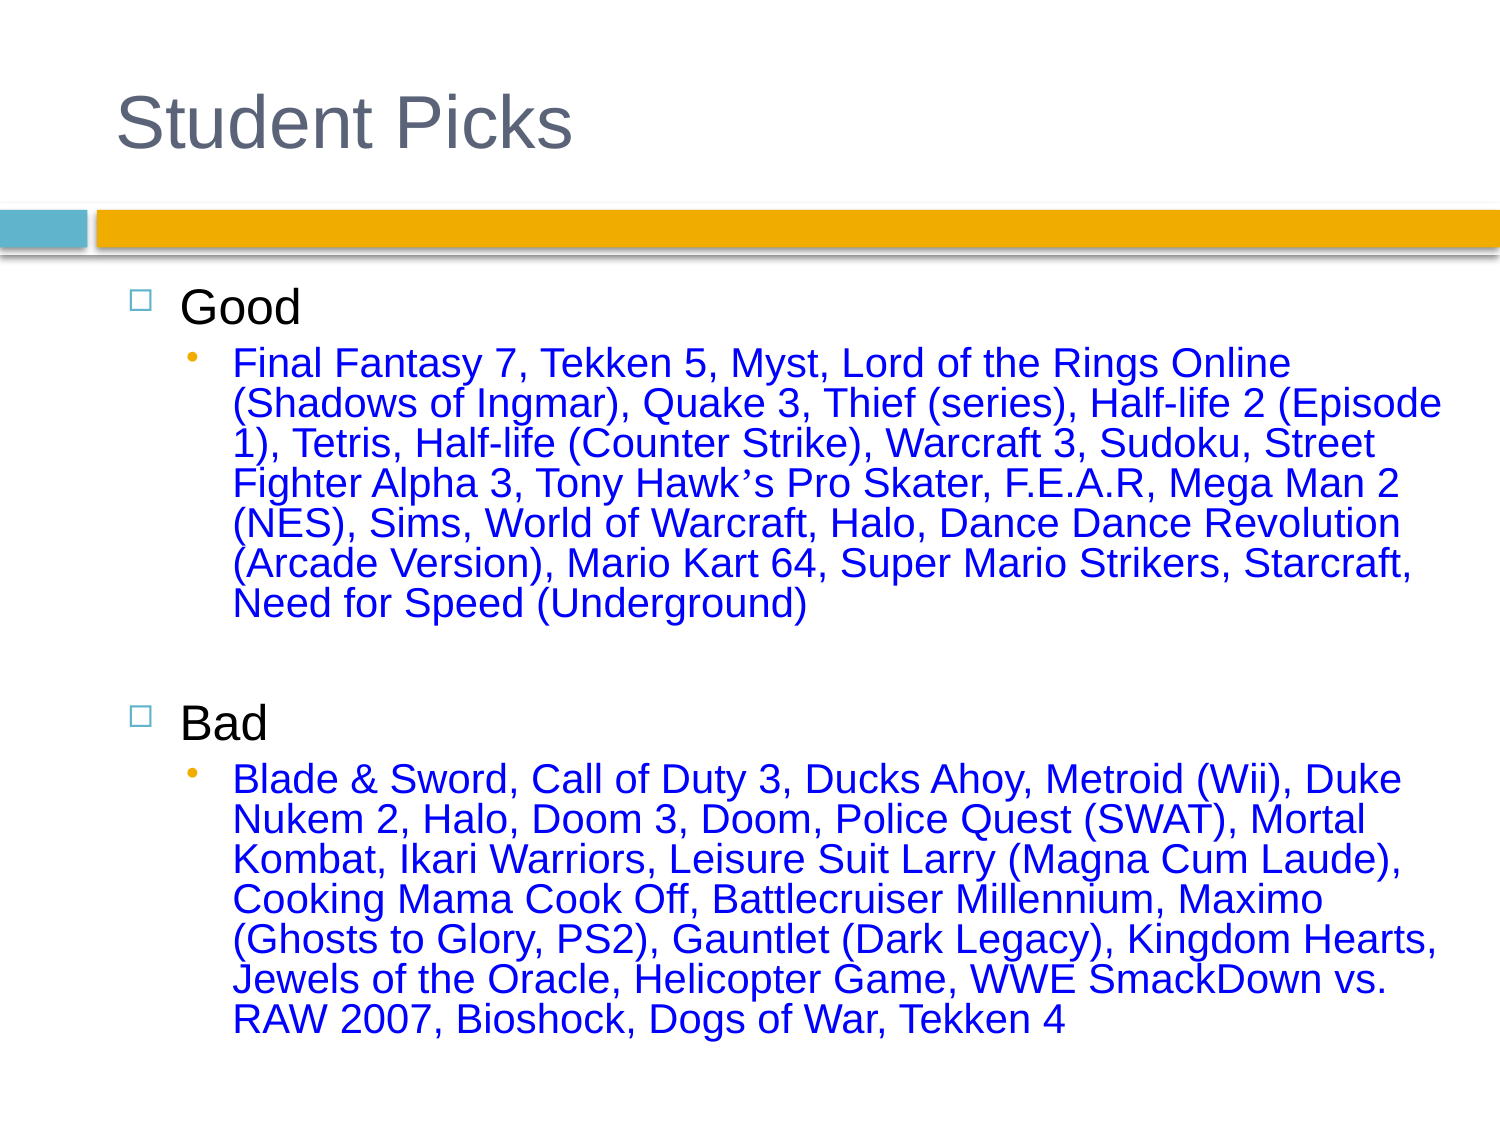

# Student Picks
Good
Final Fantasy 7, Tekken 5, Myst, Lord of the Rings Online (Shadows of Ingmar), Quake 3, Thief (series), Half-life 2 (Episode 1), Tetris, Half-life (Counter Strike), Warcraft 3, Sudoku, Street Fighter Alpha 3, Tony Hawk’s Pro Skater, F.E.A.R, Mega Man 2 (NES), Sims, World of Warcraft, Halo, Dance Dance Revolution (Arcade Version), Mario Kart 64, Super Mario Strikers, Starcraft, Need for Speed (Underground)

Bad
Blade & Sword, Call of Duty 3, Ducks Ahoy, Metroid (Wii), Duke Nukem 2, Halo, Doom 3, Doom, Police Quest (SWAT), Mortal Kombat, Ikari Warriors, Leisure Suit Larry (Magna Cum Laude), Cooking Mama Cook Off, Battlecruiser Millennium, Maximo (Ghosts to Glory, PS2), Gauntlet (Dark Legacy), Kingdom Hearts, Jewels of the Oracle, Helicopter Game, WWE SmackDown vs. RAW 2007, Bioshock, Dogs of War, Tekken 4